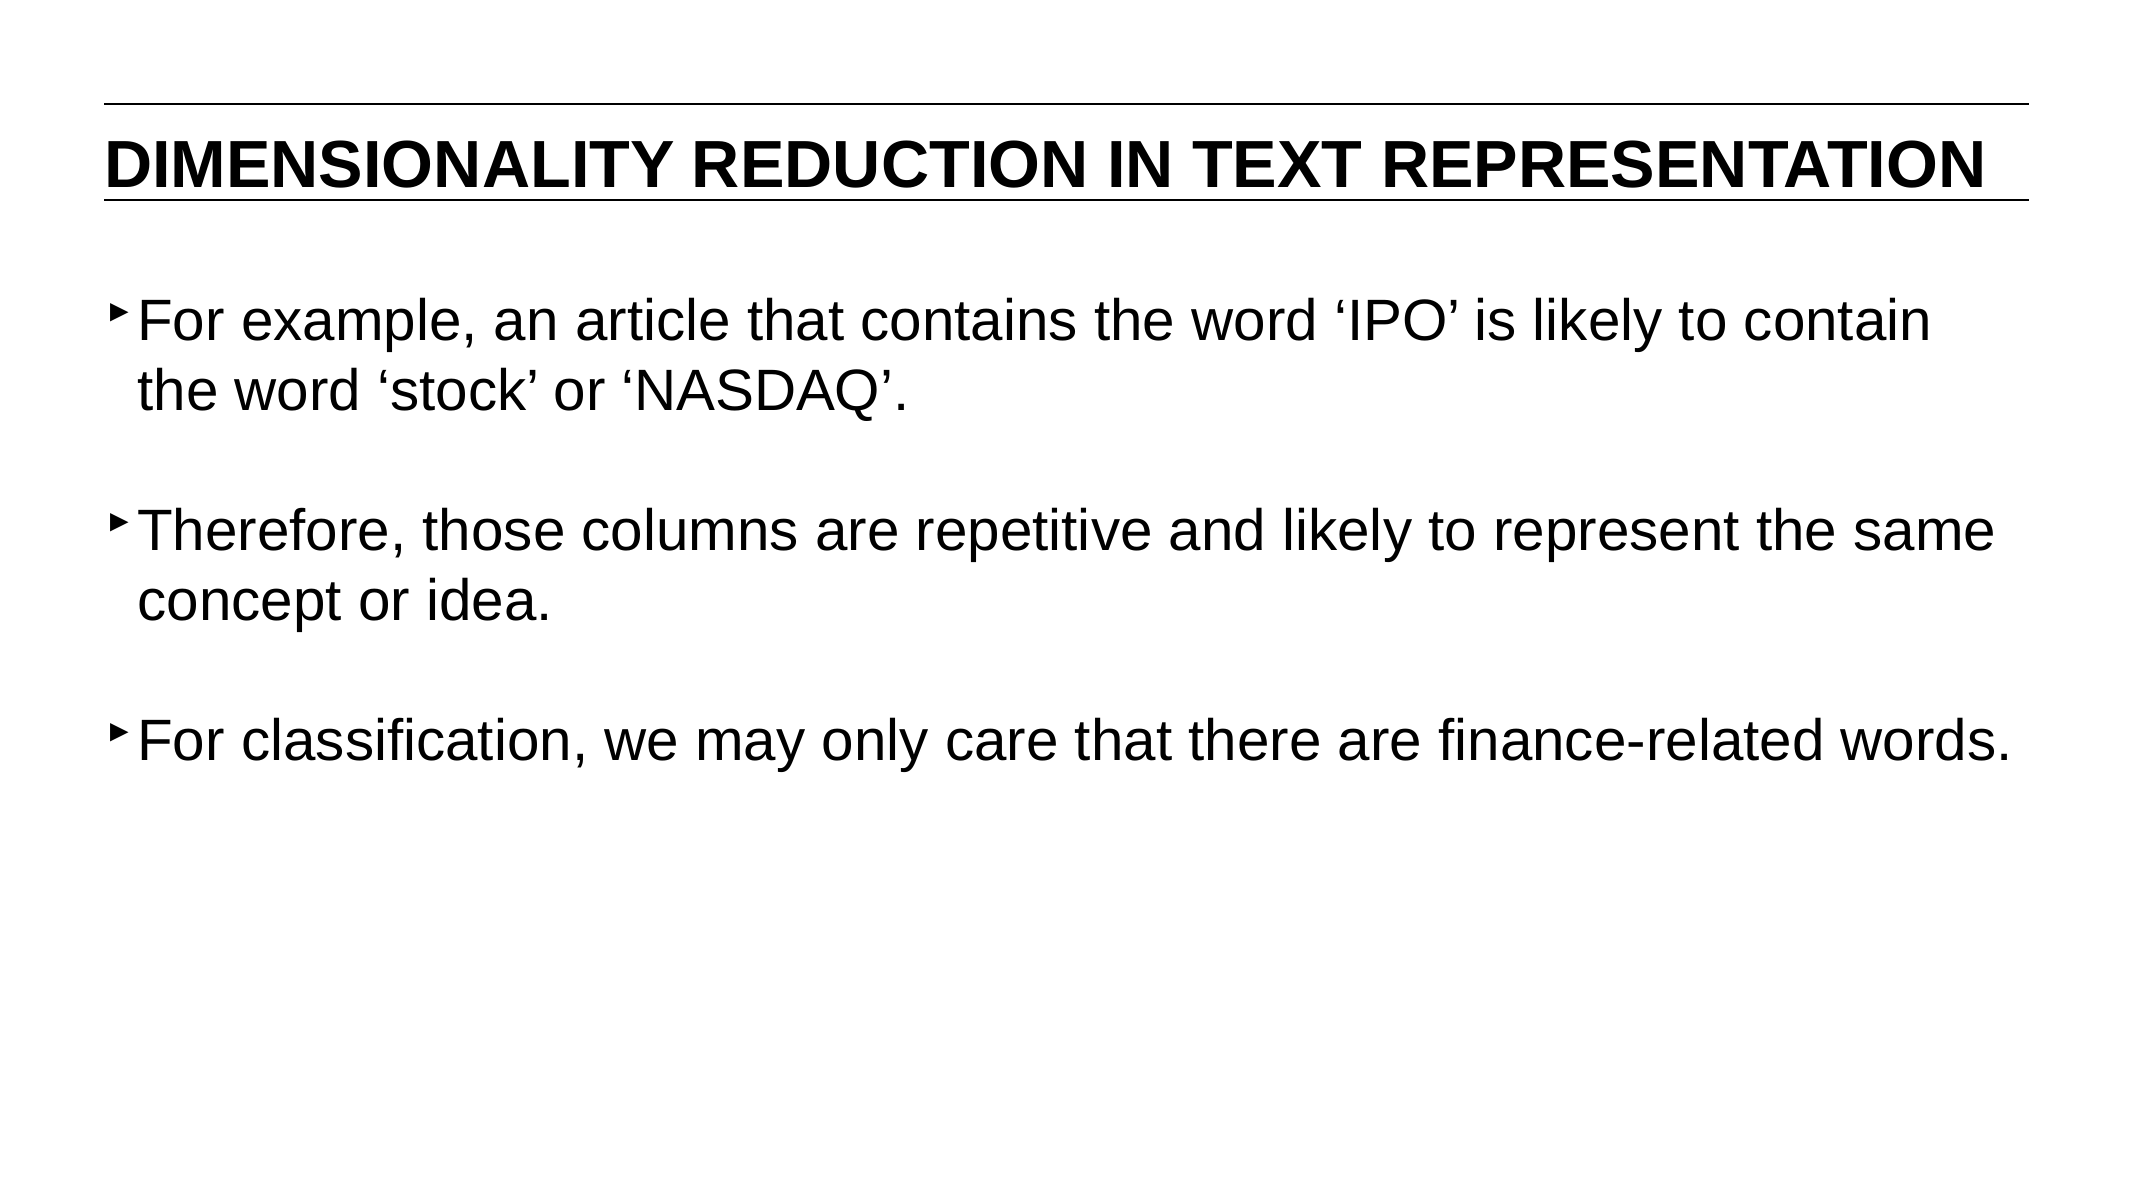

DIMENSIONALITY REDUCTION IN TEXT REPRESENTATION

For example, an article that contains the word ‘IPO’ is likely to contain the word ‘stock’ or ‘NASDAQ’.

Therefore, those columns are repetitive and likely to represent the same concept or idea.

For classification, we may only care that there are finance-related words.